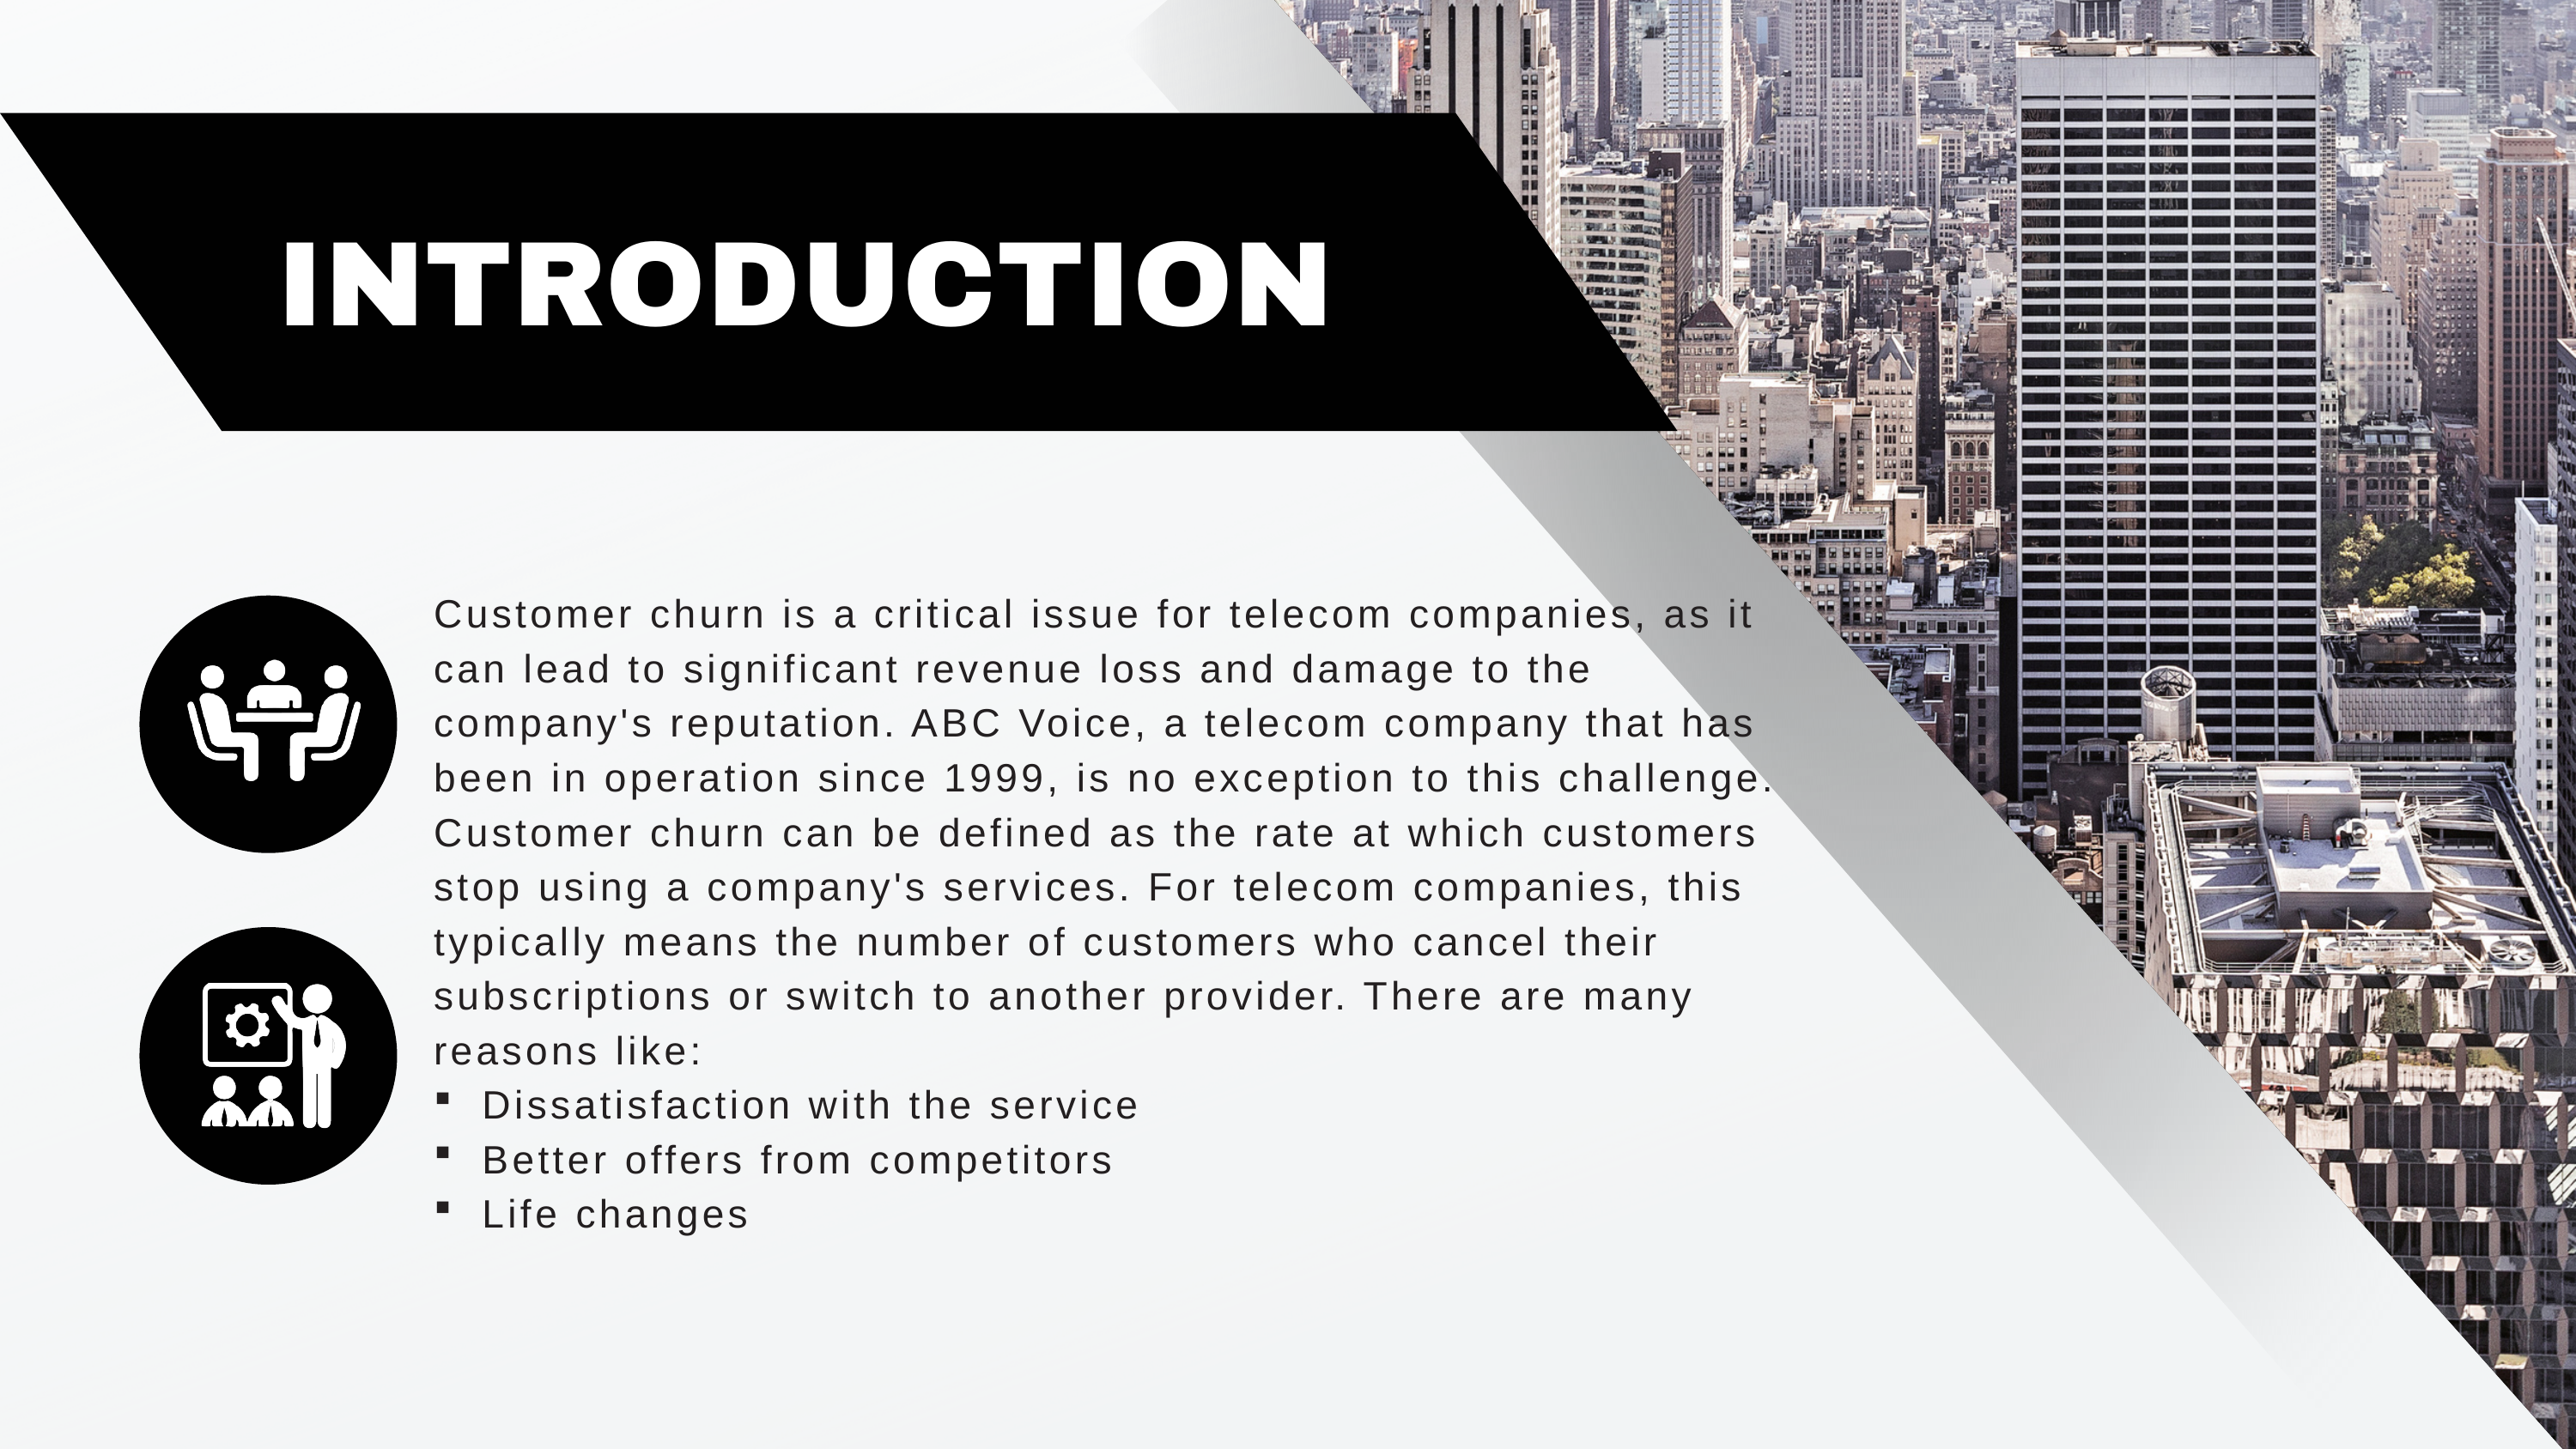

INTRODUCTION
Customer churn is a critical issue for telecom companies, as it can lead to significant revenue loss and damage to the company's reputation. ABC Voice, a telecom company that has been in operation since 1999, is no exception to this challenge. Customer churn can be defined as the rate at which customers stop using a company's services. For telecom companies, this typically means the number of customers who cancel their subscriptions or switch to another provider. There are many reasons like:
Dissatisfaction with the service
Better offers from competitors
Life changes